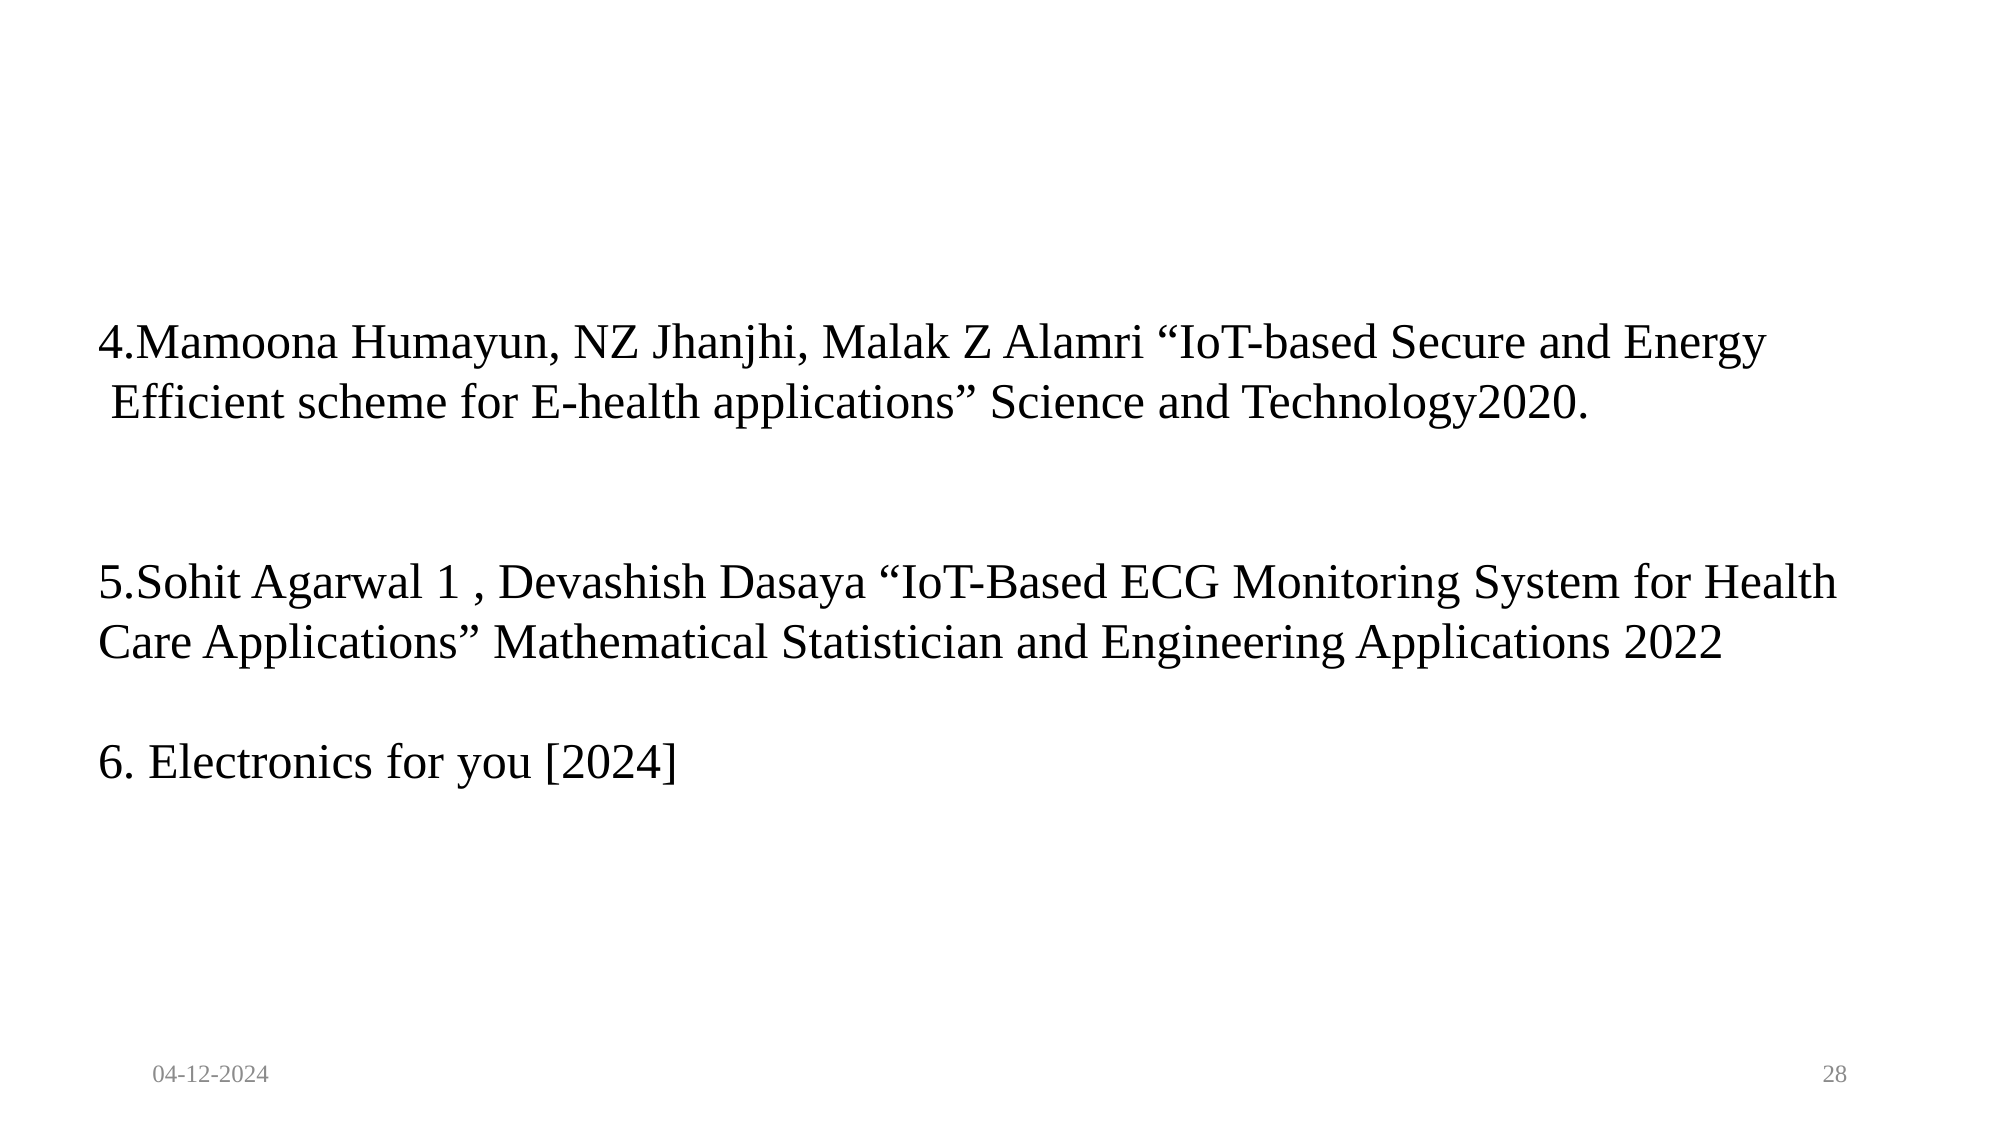

4.Mamoona Humayun, NZ Jhanjhi, Malak Z Alamri “IoT-based Secure and Energy
 Efficient scheme for E-health applications” Science and Technology2020.

5.Sohit Agarwal 1 , Devashish Dasaya “IoT-Based ECG Monitoring System for Health
Care Applications” Mathematical Statistician and Engineering Applications 2022

6. Electronics for you [2024]

04-12-2024
28